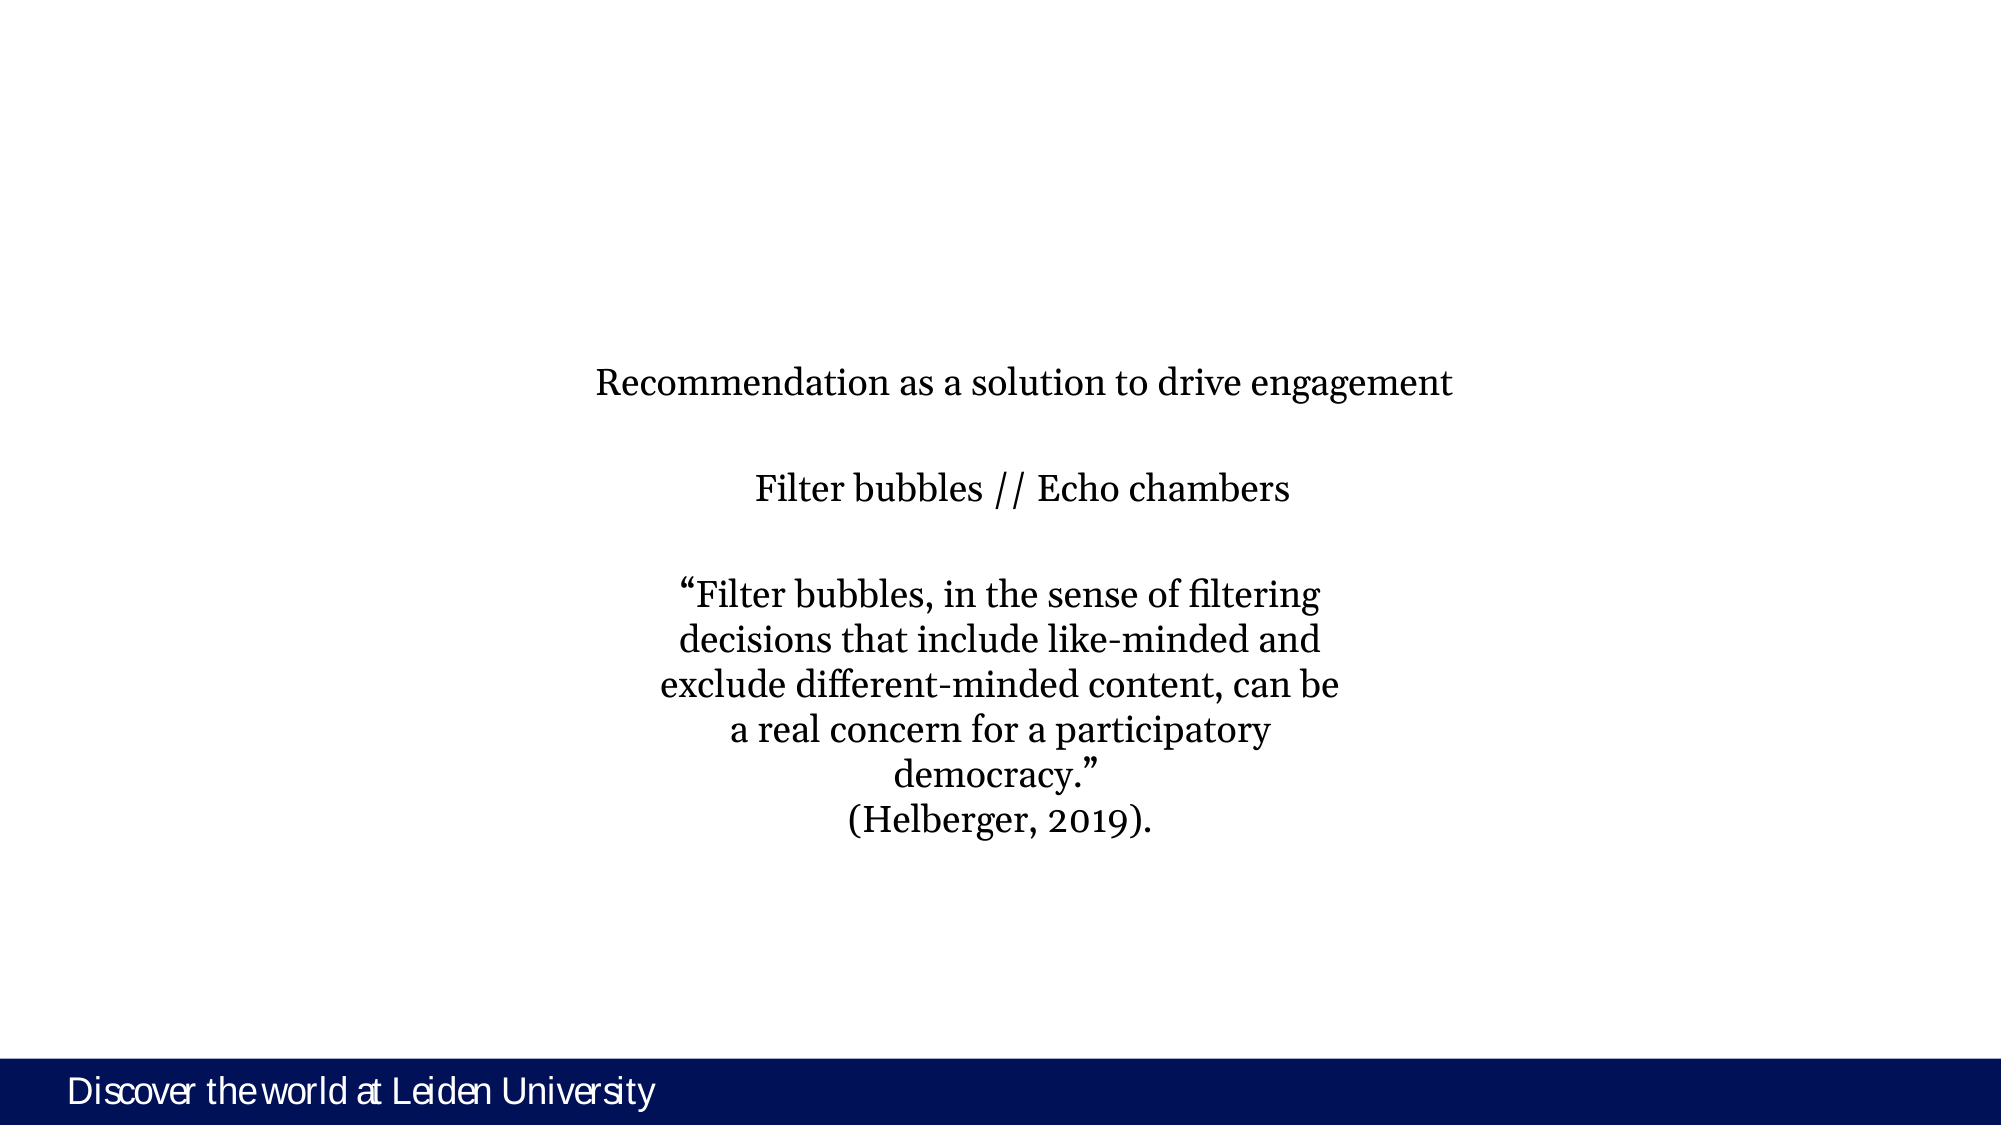

Recommendation as a solution to drive engagement
Filter bubbles // Echo chambers
“Filter bubbles, in the sense of filtering decisions that include like-minded and exclude different-minded content, can be a real concern for a participatory democracy.”
(Helberger, 2019).